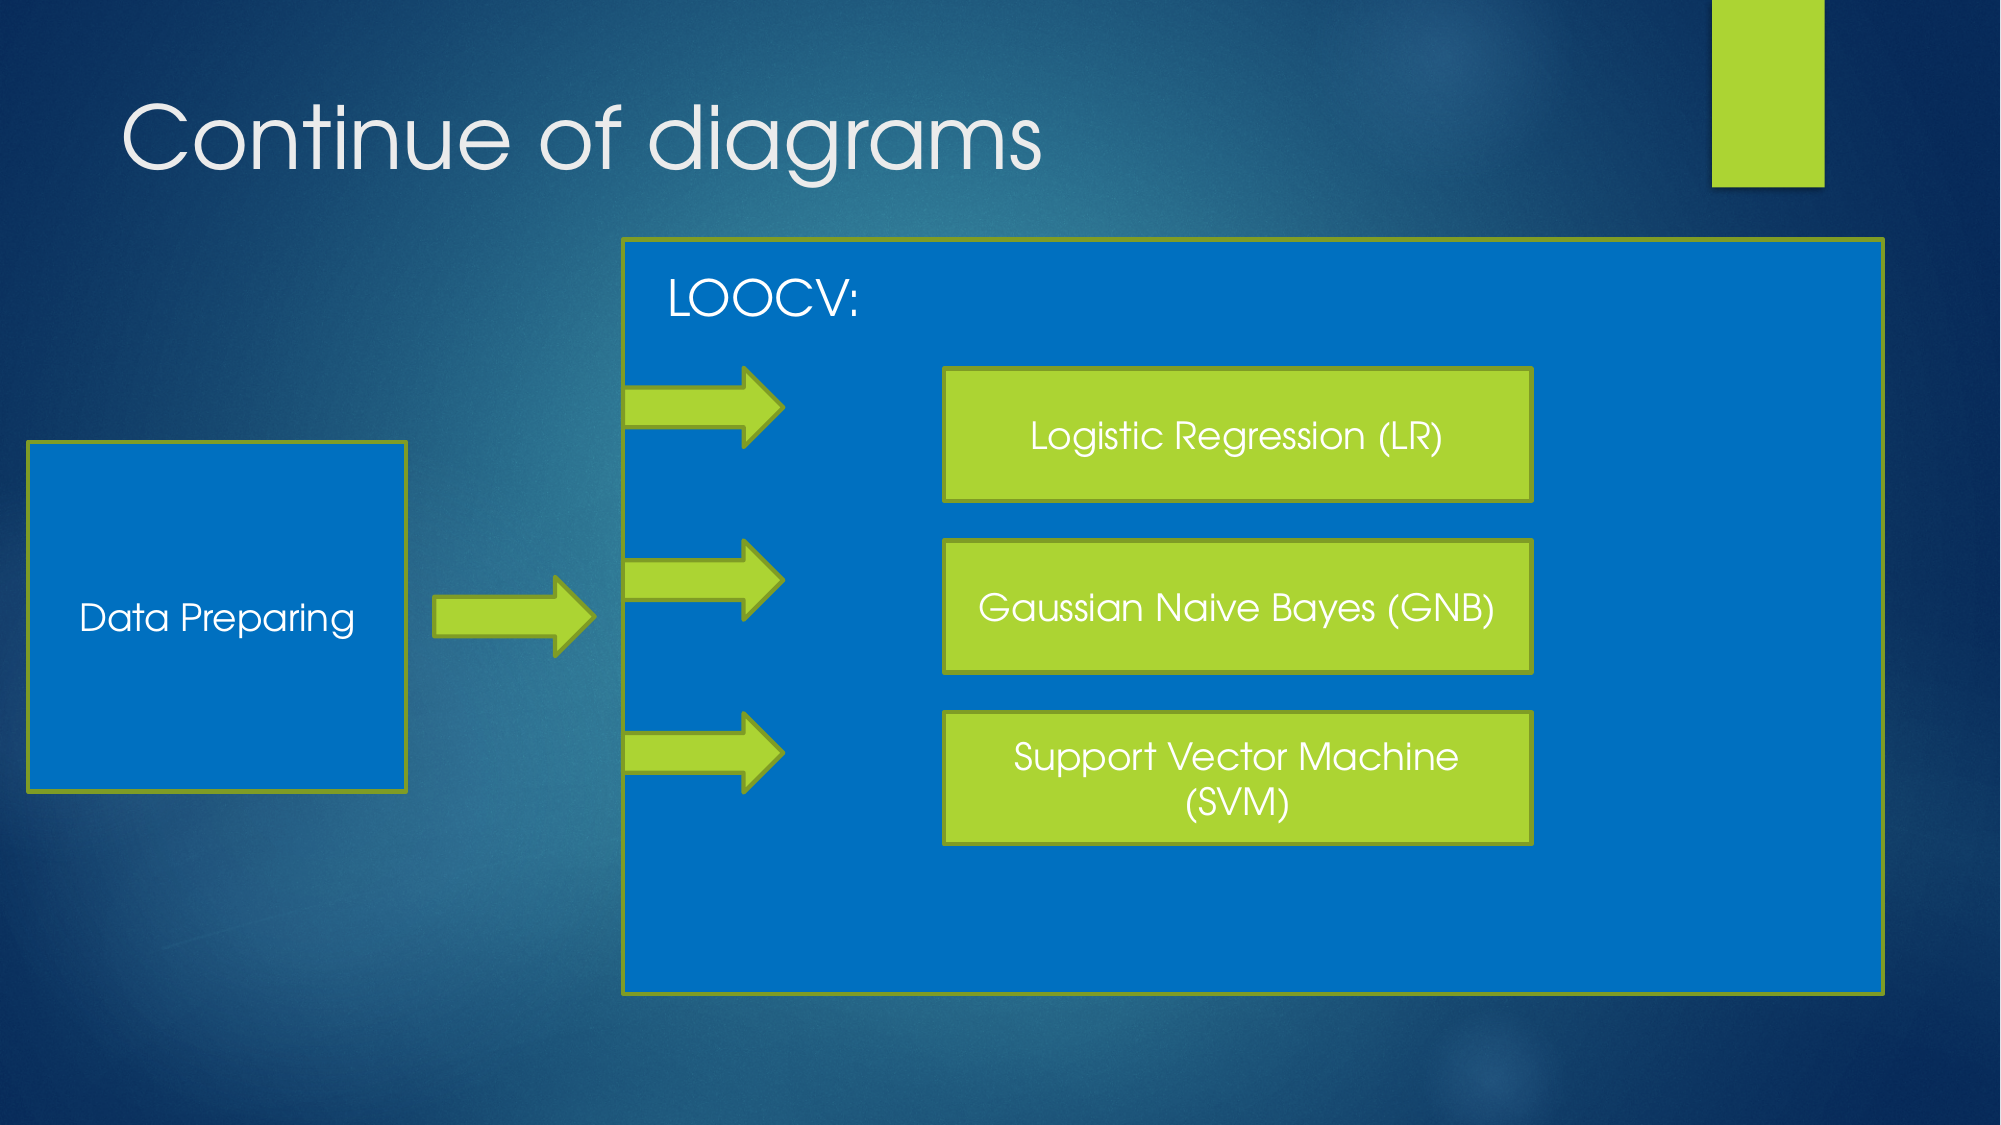

Continue of diagrams

LOOCV:

Logistic Regression (LR)
Data Preparing

Gaussian Naive Bayes (GNB)

Support Vector Machine (SVM)